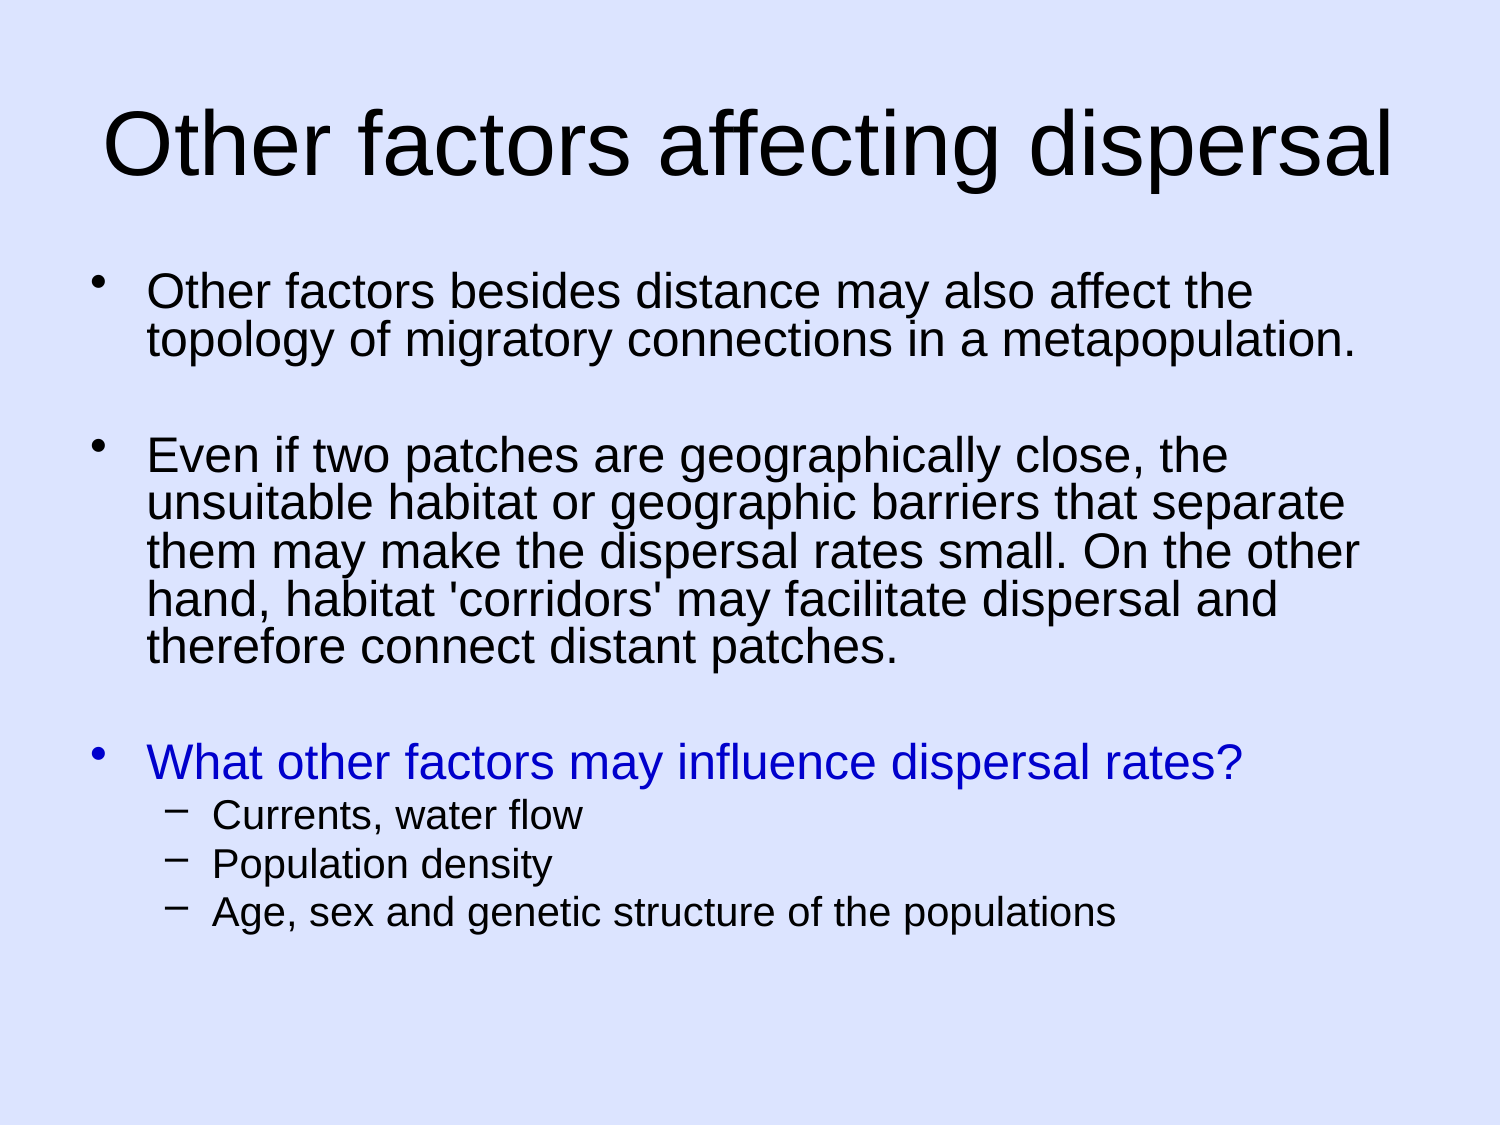

# Other factors affecting dispersal
Other factors besides distance may also affect the topology of migratory connections in a metapopulation.

Even if two patches are geographically close, the unsuitable habitat or geographic barriers that separate them may make the dispersal rates small. On the other hand, habitat 'corridors' may facilitate dispersal and therefore connect distant patches.

What other factors may influence dispersal rates?
Currents, water flow
Population density
Age, sex and genetic structure of the populations